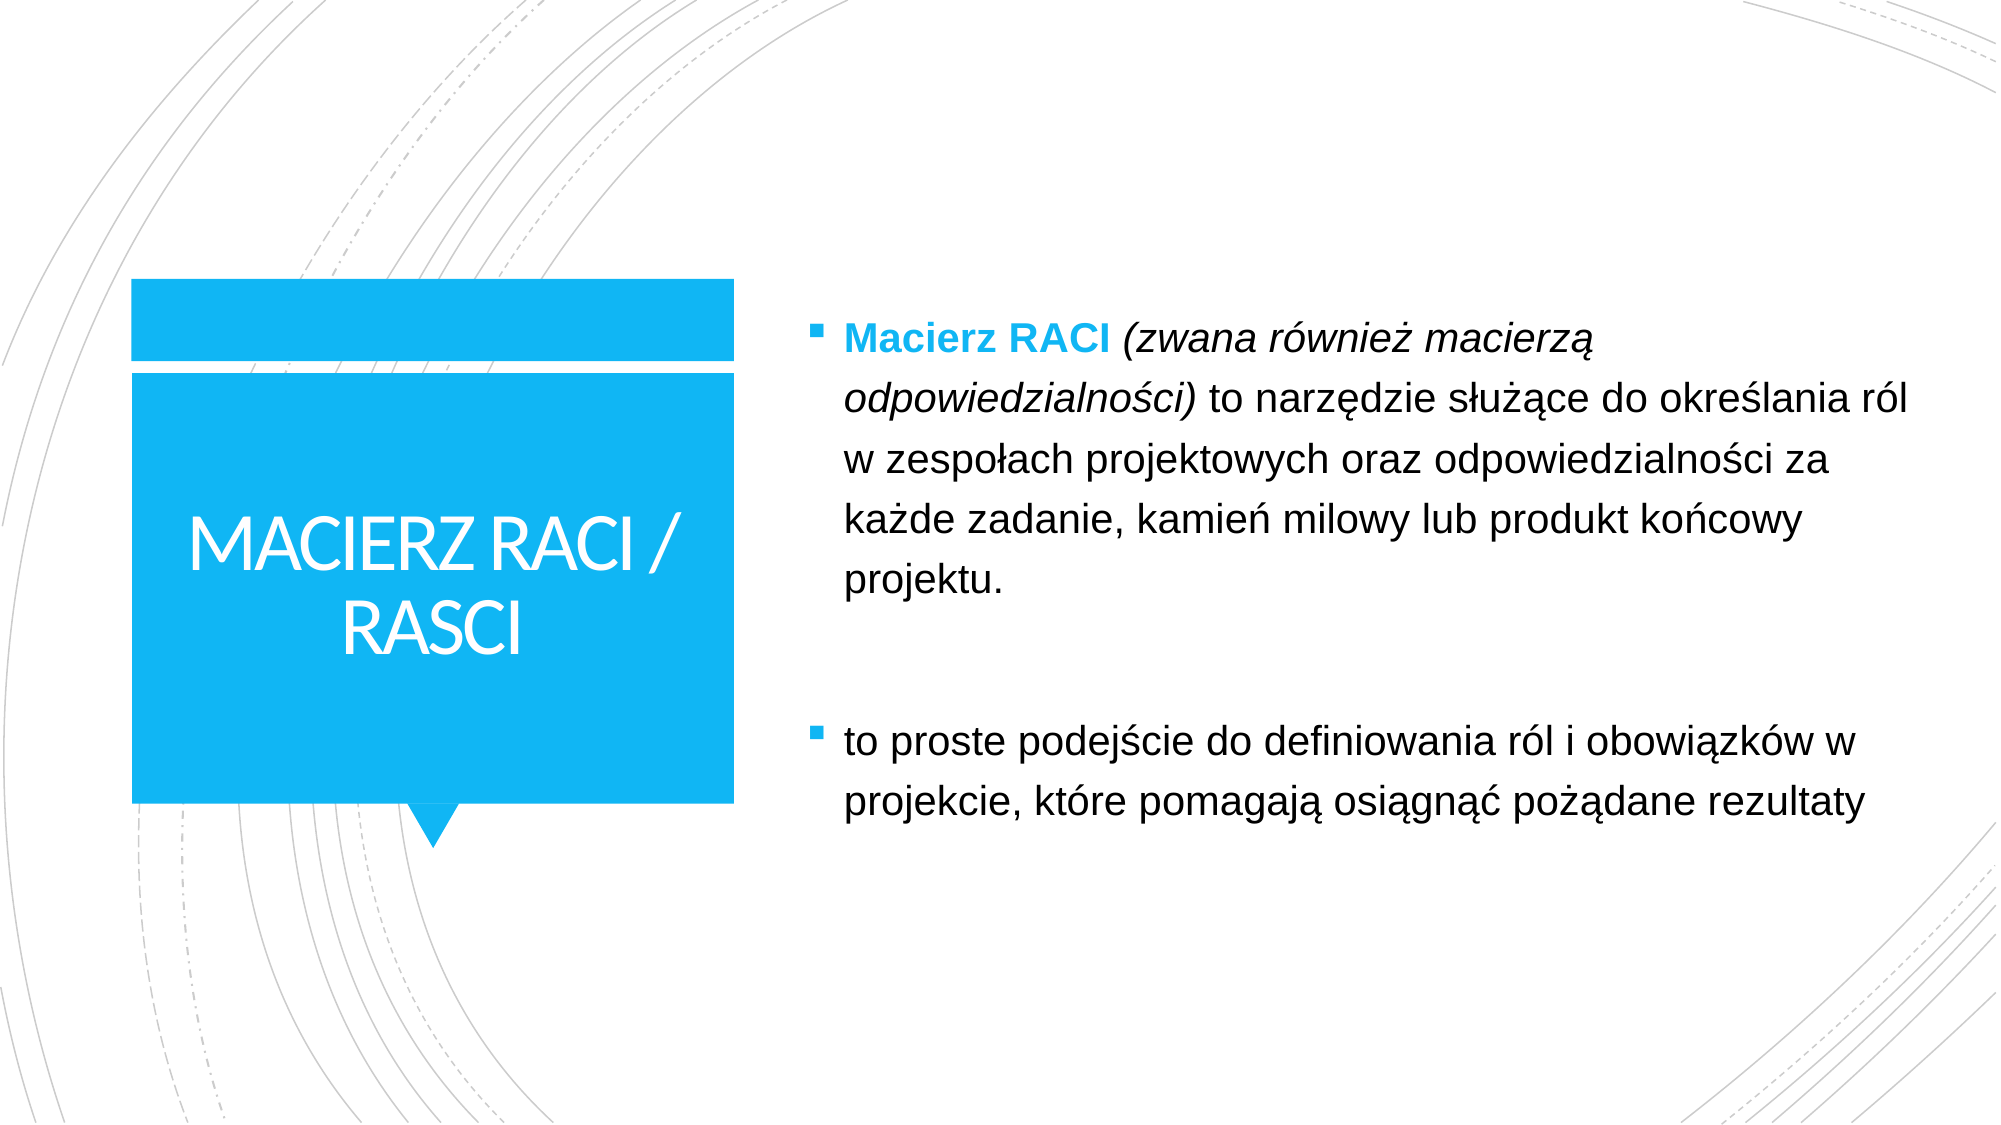

Macierz RACI (zwana również macierzą odpowiedzialności) to narzędzie służące do określania ról w zespołach projektowych oraz odpowiedzialności za każde zadanie, kamień milowy lub produkt końcowy projektu.

to proste podejście do definiowania ról i obowiązków w projekcie, które pomagają osiągnąć pożądane rezultaty
# MACIERZ RACI / RASCI